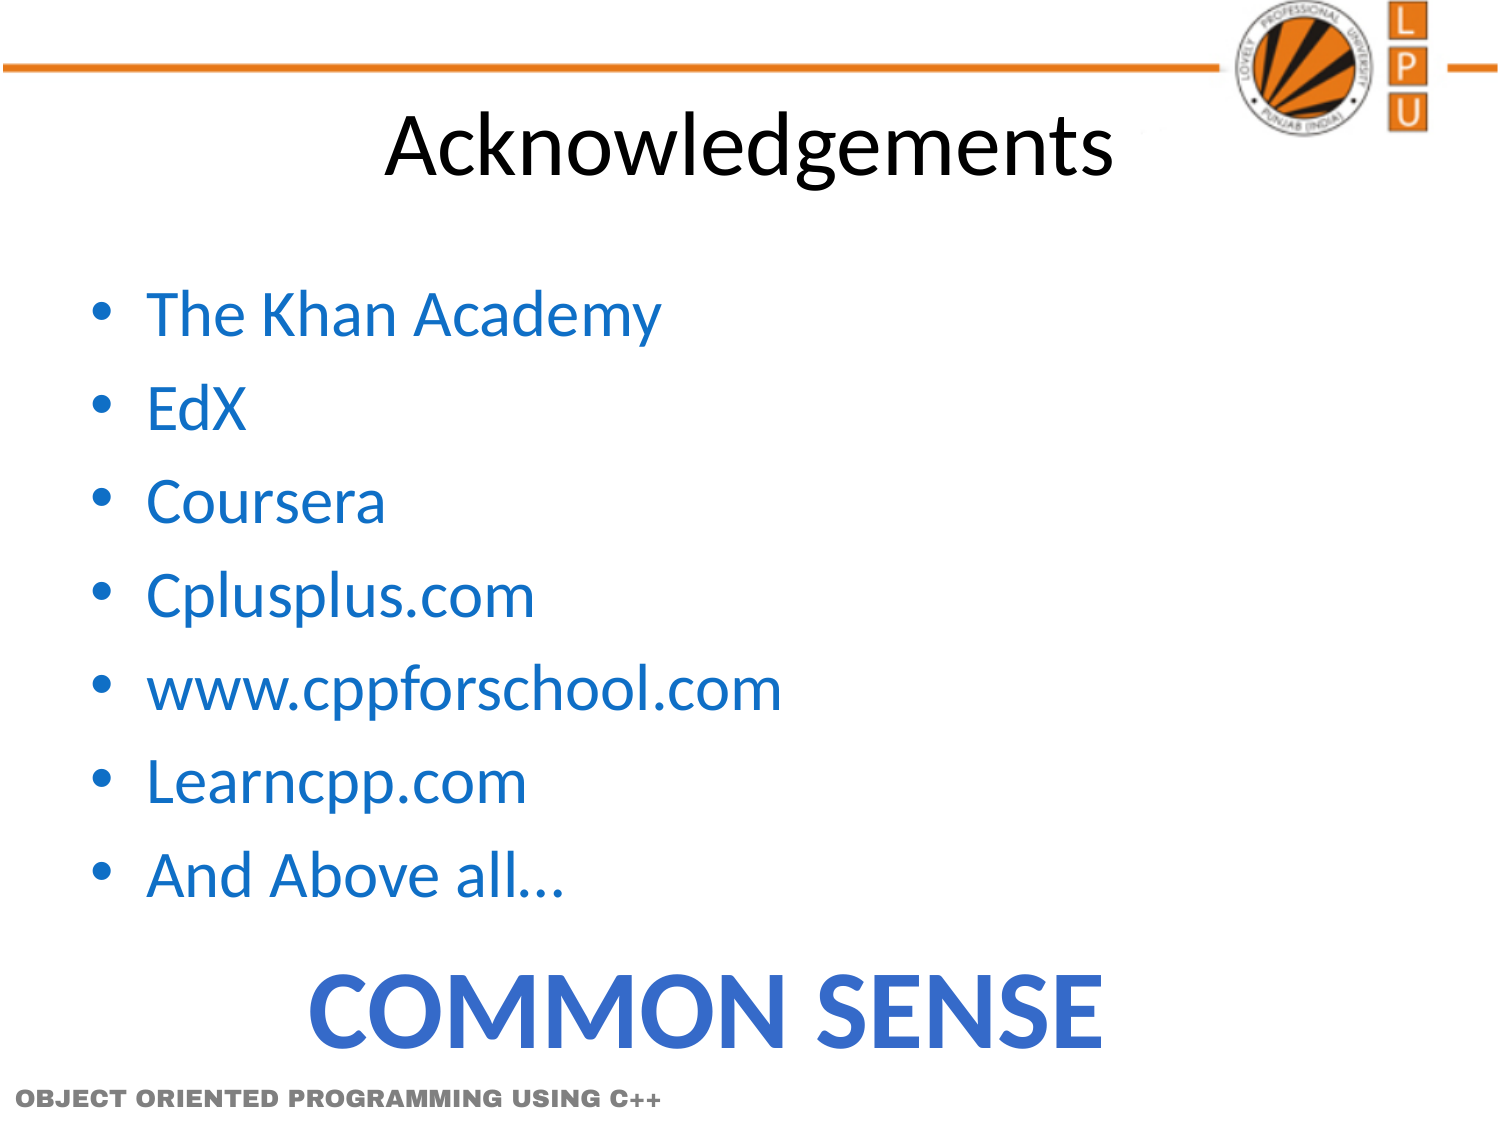

# Acknowledgements
The Khan Academy
EdX
Coursera
Cplusplus.com
www.cppforschool.com
Learncpp.com
And Above all…
Common Sense